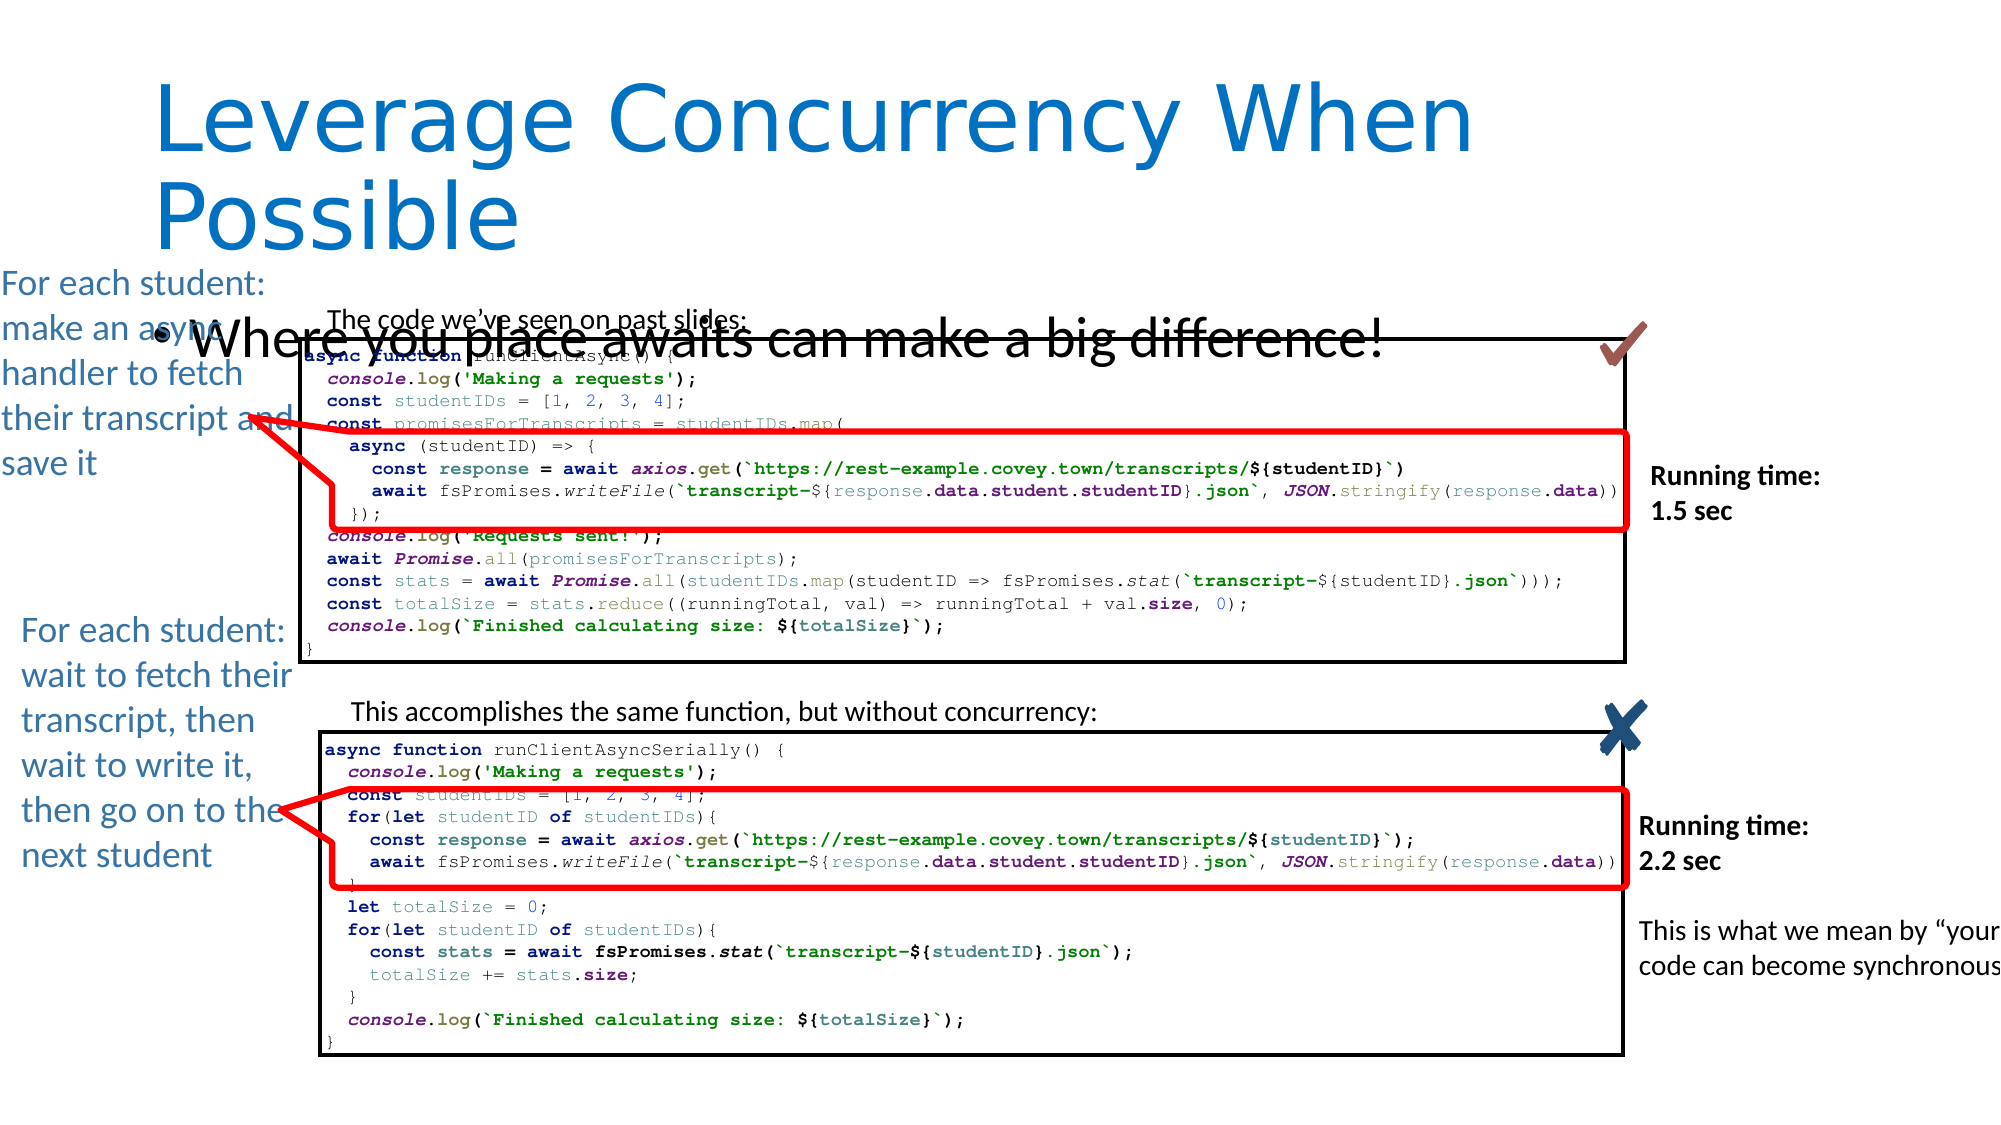

# Leverage Concurrency When Possible
The code we’ve seen on past slides:
Where you place awaits can make a big difference!

For each student: make an async handler to fetch their transcript and save it
async function runClientAsync() {
  console.log('Making a requests');
  const studentIDs = [1, 2, 3, 4];
  const promisesForTranscripts = studentIDs.map(
    async (studentID) => {
      const response = await axios.get(`https://rest-example.covey.town/transcripts/${studentID}`)
      await fsPromises.writeFile(`transcript-${response.data.student.studentID}.json`, JSON.stringify(response.data))
    });
  console.log('Requests sent!');
  await Promise.all(promisesForTranscripts);
  const stats = await Promise.all(studentIDs.map(studentID => fsPromises.stat(`transcript-${studentID}.json`)));
  const totalSize = stats.reduce((runningTotal, val) => runningTotal + val.size, 0);
  console.log(`Finished calculating size: ${totalSize}`);
}
Running time:
1.5 sec

For each student: wait to fetch their transcript, then wait to write it, then go on to the next student
This accomplishes the same function, but without concurrency:

async function runClientAsyncSerially() {
  console.log('Making a requests');
  const studentIDs = [1, 2, 3, 4];
  for(let studentID of studentIDs){
    const response = await axios.get(`https://rest-example.covey.town/transcripts/${studentID}`);
    await fsPromises.writeFile(`transcript-${response.data.student.studentID}.json`, JSON.stringify(response.data))
  }
  let totalSize = 0;
  for(let studentID of studentIDs){
    const stats = await fsPromises.stat(`transcript-${studentID}.json`);
    totalSize += stats.size;
  }
  console.log(`Finished calculating size: ${totalSize}`);
}
Running time:
2.2 sec

This is what we mean by “your code can become synchronous”